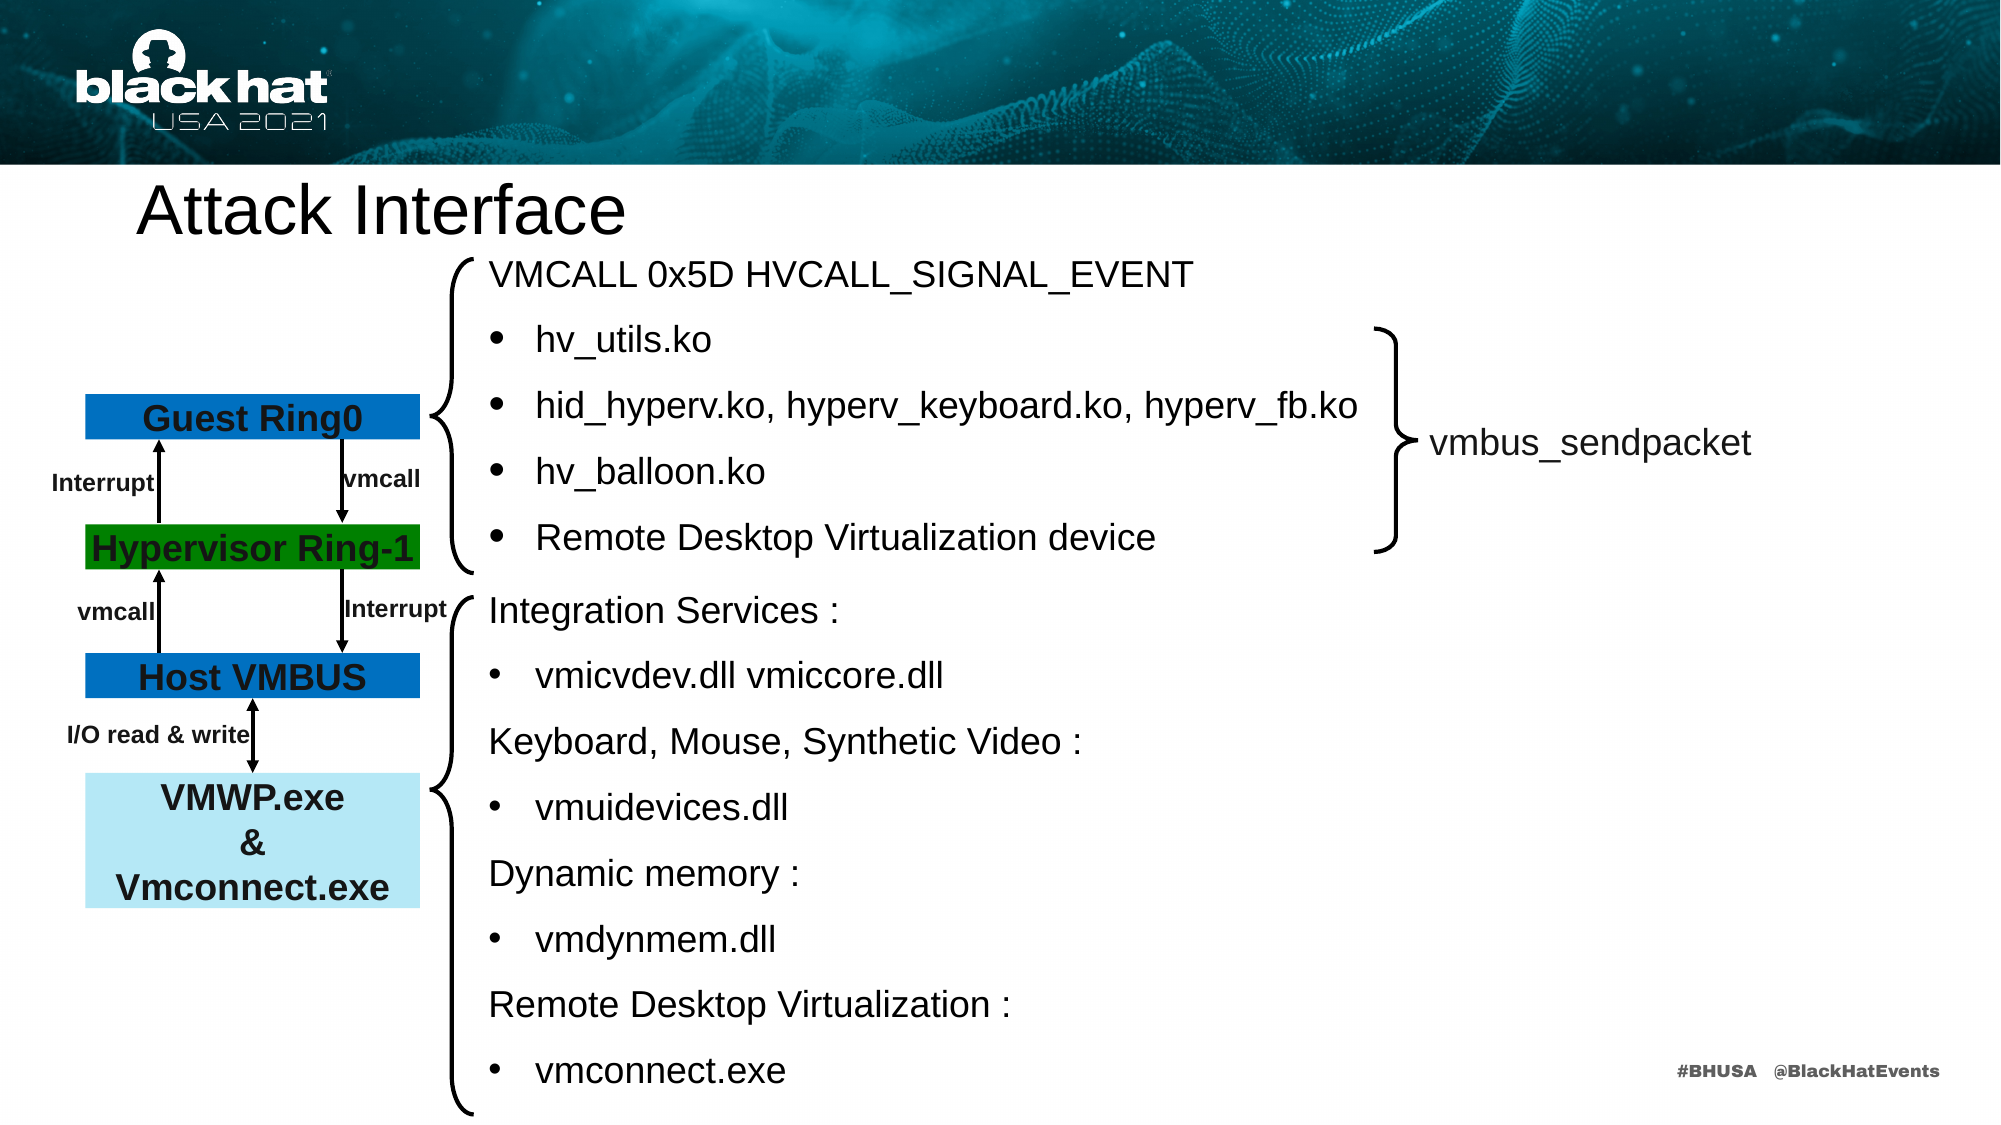

Attack Interface
VMCALL 0x5D HVCALL_SIGNAL_EVENT
hv_utils.ko
hid_hyperv.ko, hyperv_keyboard.ko, hyperv_fb.ko
hv_balloon.ko
Remote Desktop Virtualization device

Guest Ring0
vmbus_sendpacket
vmcall
Interrupt
Hypervisor Ring-1
Integration Services :
vmicvdev.dll vmiccore.dll
Keyboard, Mouse, Synthetic Video :
vmuidevices.dll
Dynamic memory :
vmdynmem.dll
Remote Desktop Virtualization :
vmconnect.exe
Interrupt
vmcall

Host VMBUS
I/O read & write
VMWP.exe
&
Vmconnect.exe